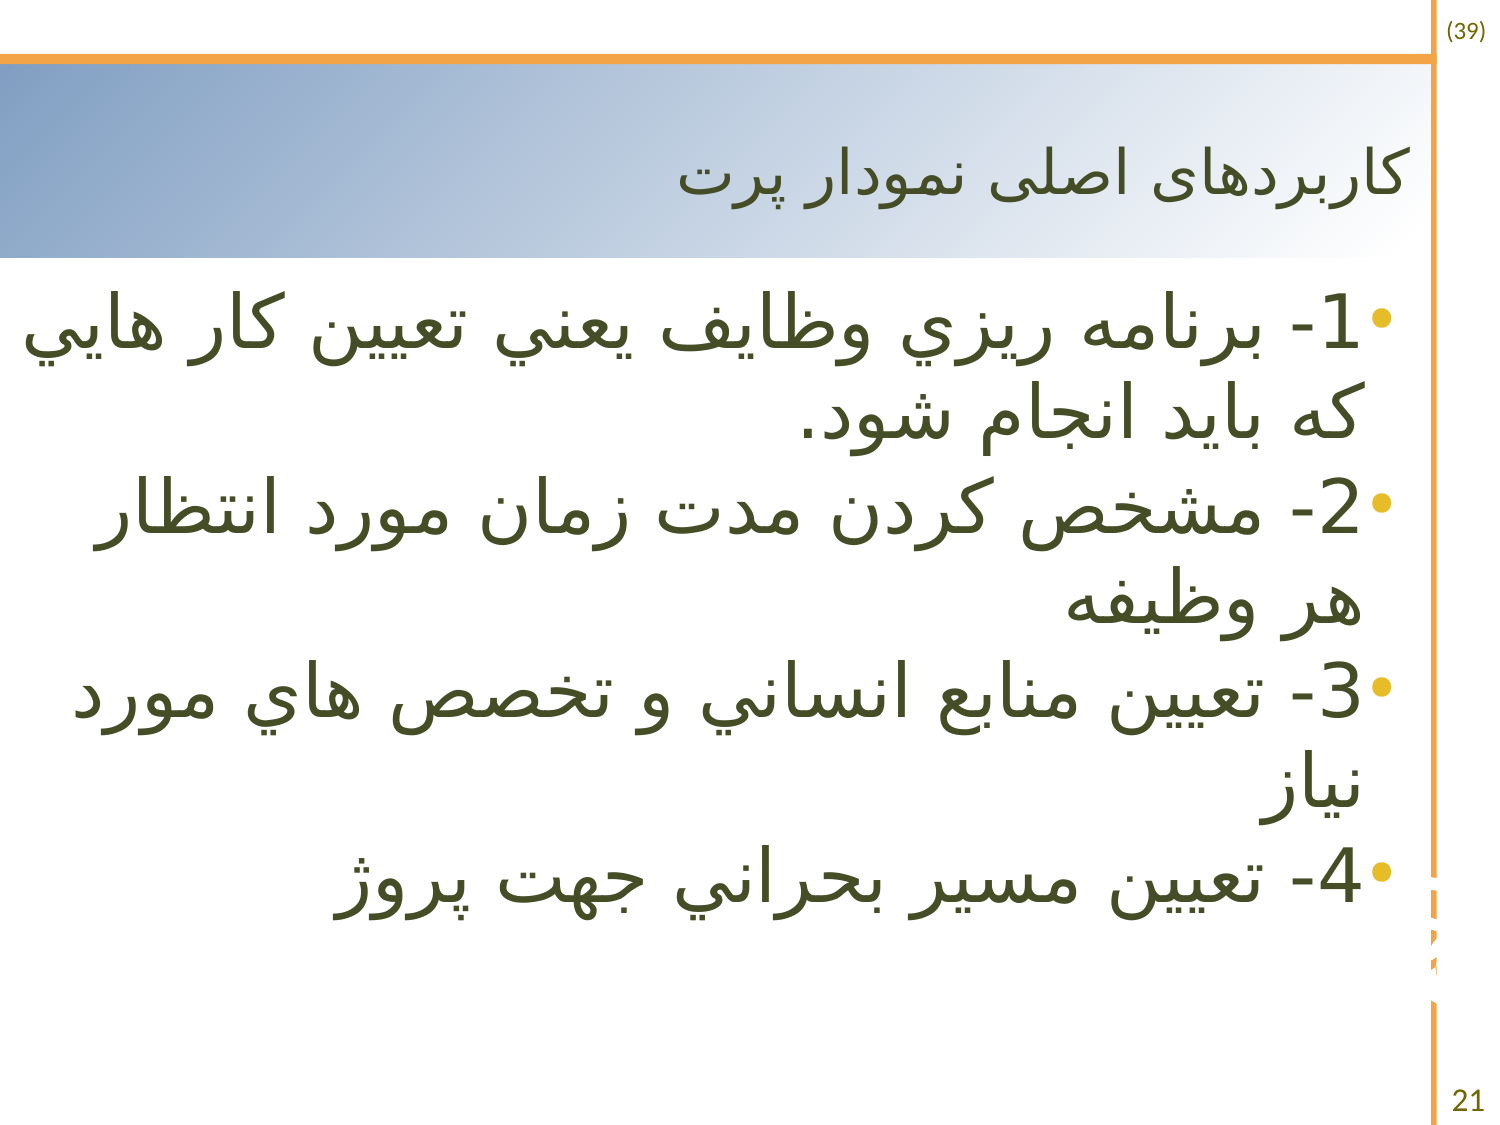

# کاربردهای اصلی نمودار پرت
1- برنامه ريزي وظايف يعني تعيين كار هايي كه بايد انجام شود.
2- مشخص كردن مدت زمان مورد انتظار هر وظيفه
3- تعيين منابع انساني و تخصص هاي مورد نياز
4- تعيين مسير بحراني جهت پروژ
21